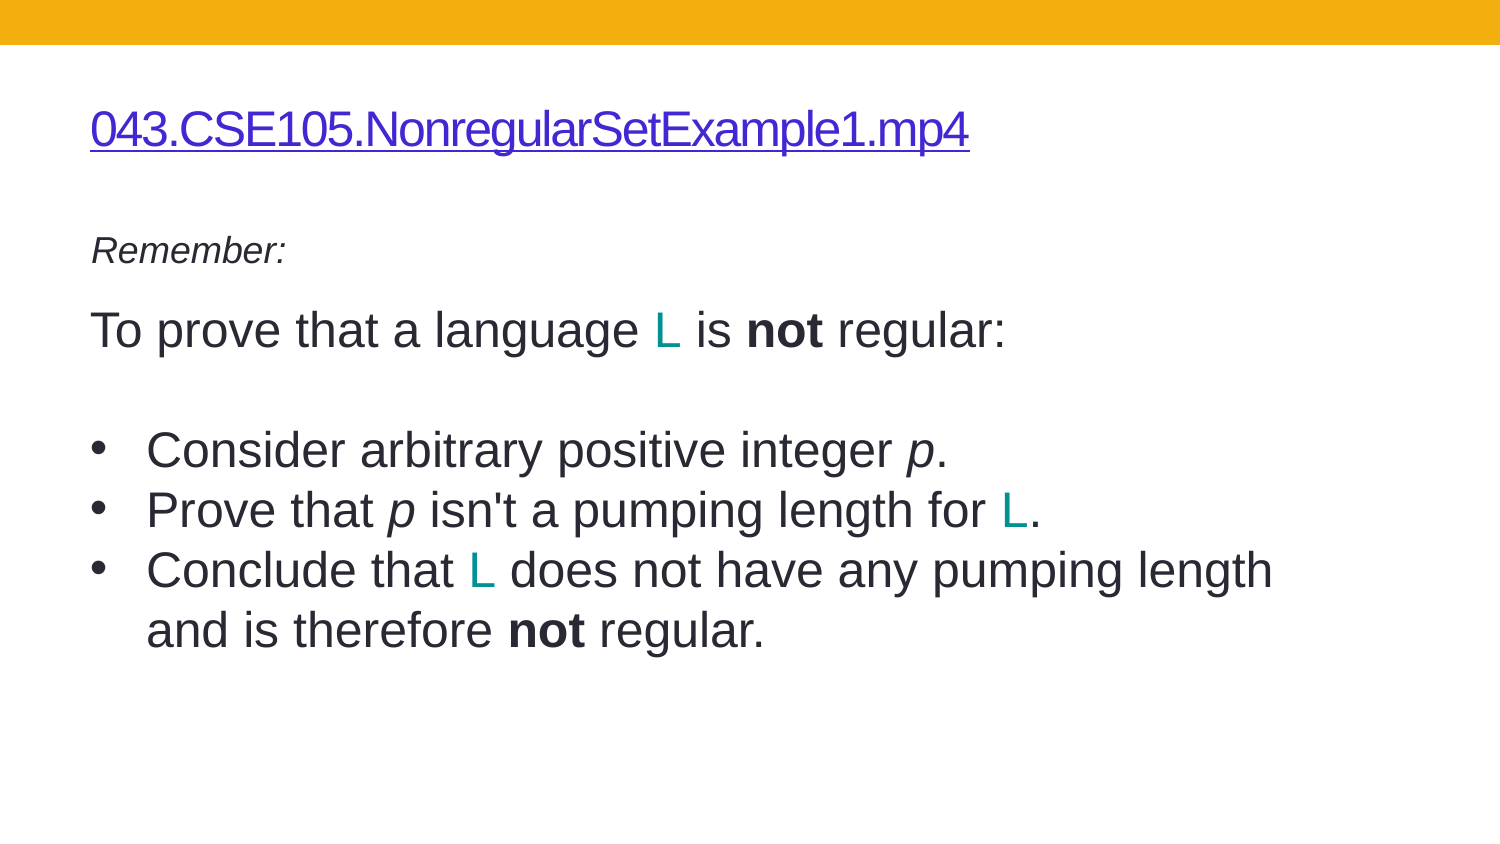

# 043.CSE105.NonregularSetExample1.mp4
Remember:
To prove that a language L is not regular:

Consider arbitrary positive integer p.
Prove that p isn't a pumping length for L.
Conclude that L does not have any pumping length and is therefore not regular.